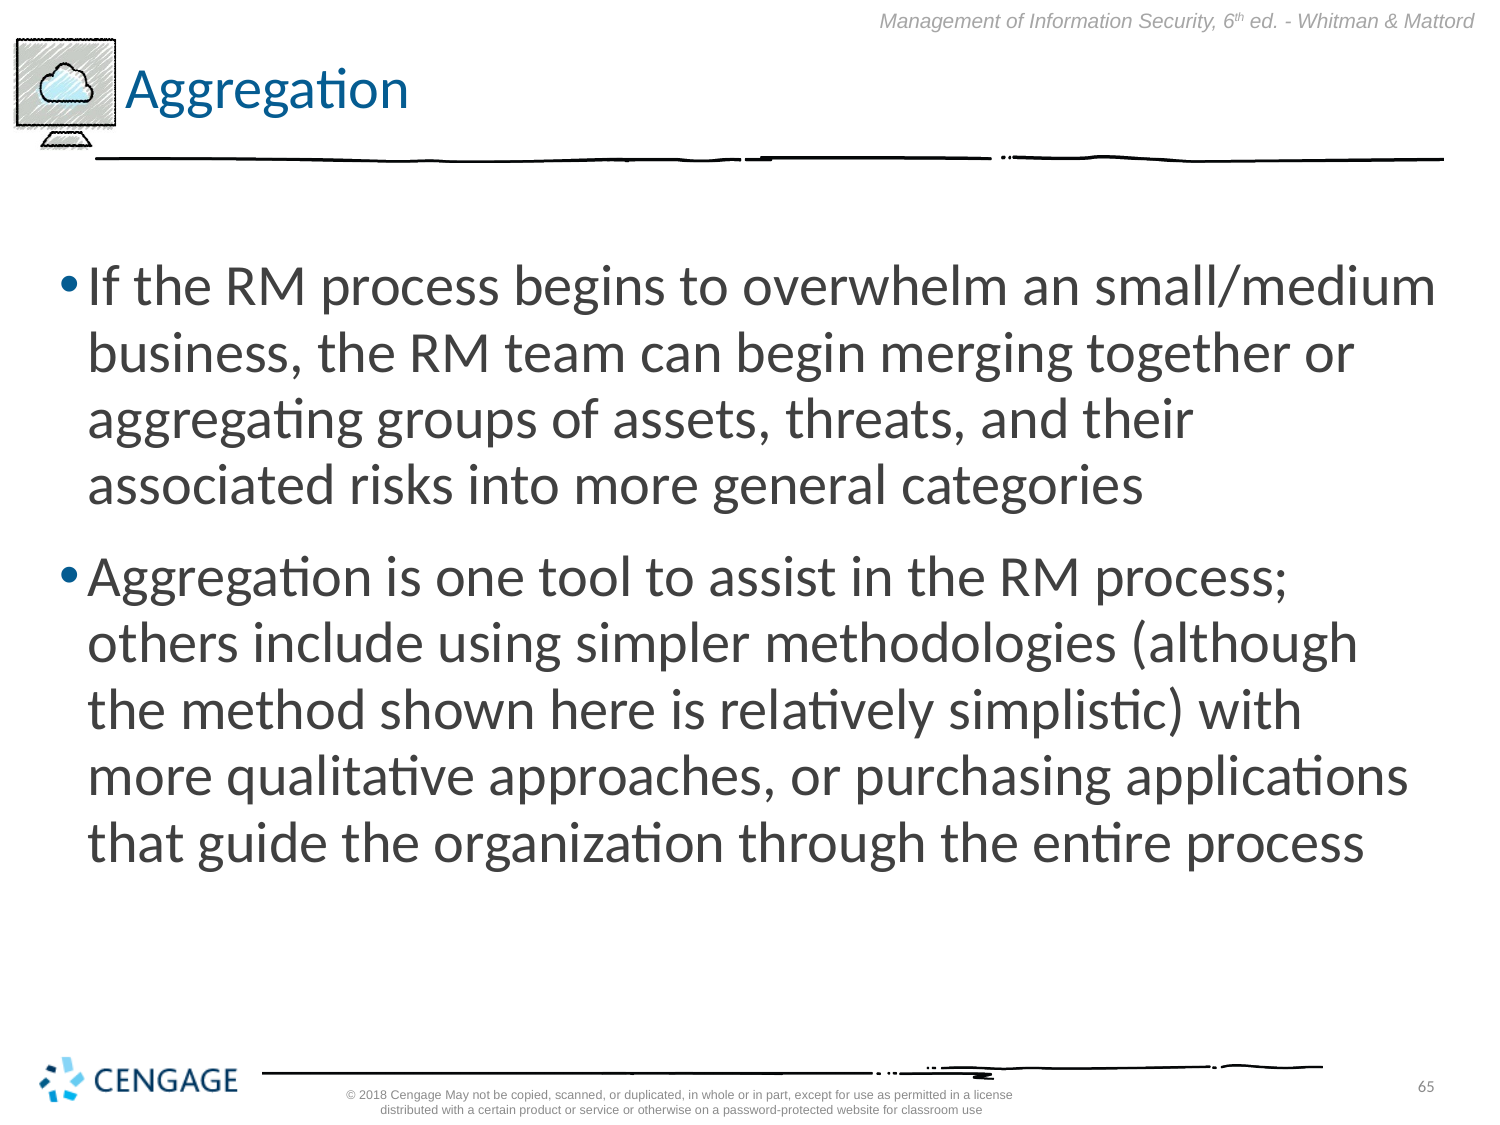

# Aggregation
If the RM process begins to overwhelm an small/medium business, the RM team can begin merging together or aggregating groups of assets, threats, and their associated risks into more general categories
Aggregation is one tool to assist in the RM process; others include using simpler methodologies (although the method shown here is relatively simplistic) with more qualitative approaches, or purchasing applications that guide the organization through the entire process